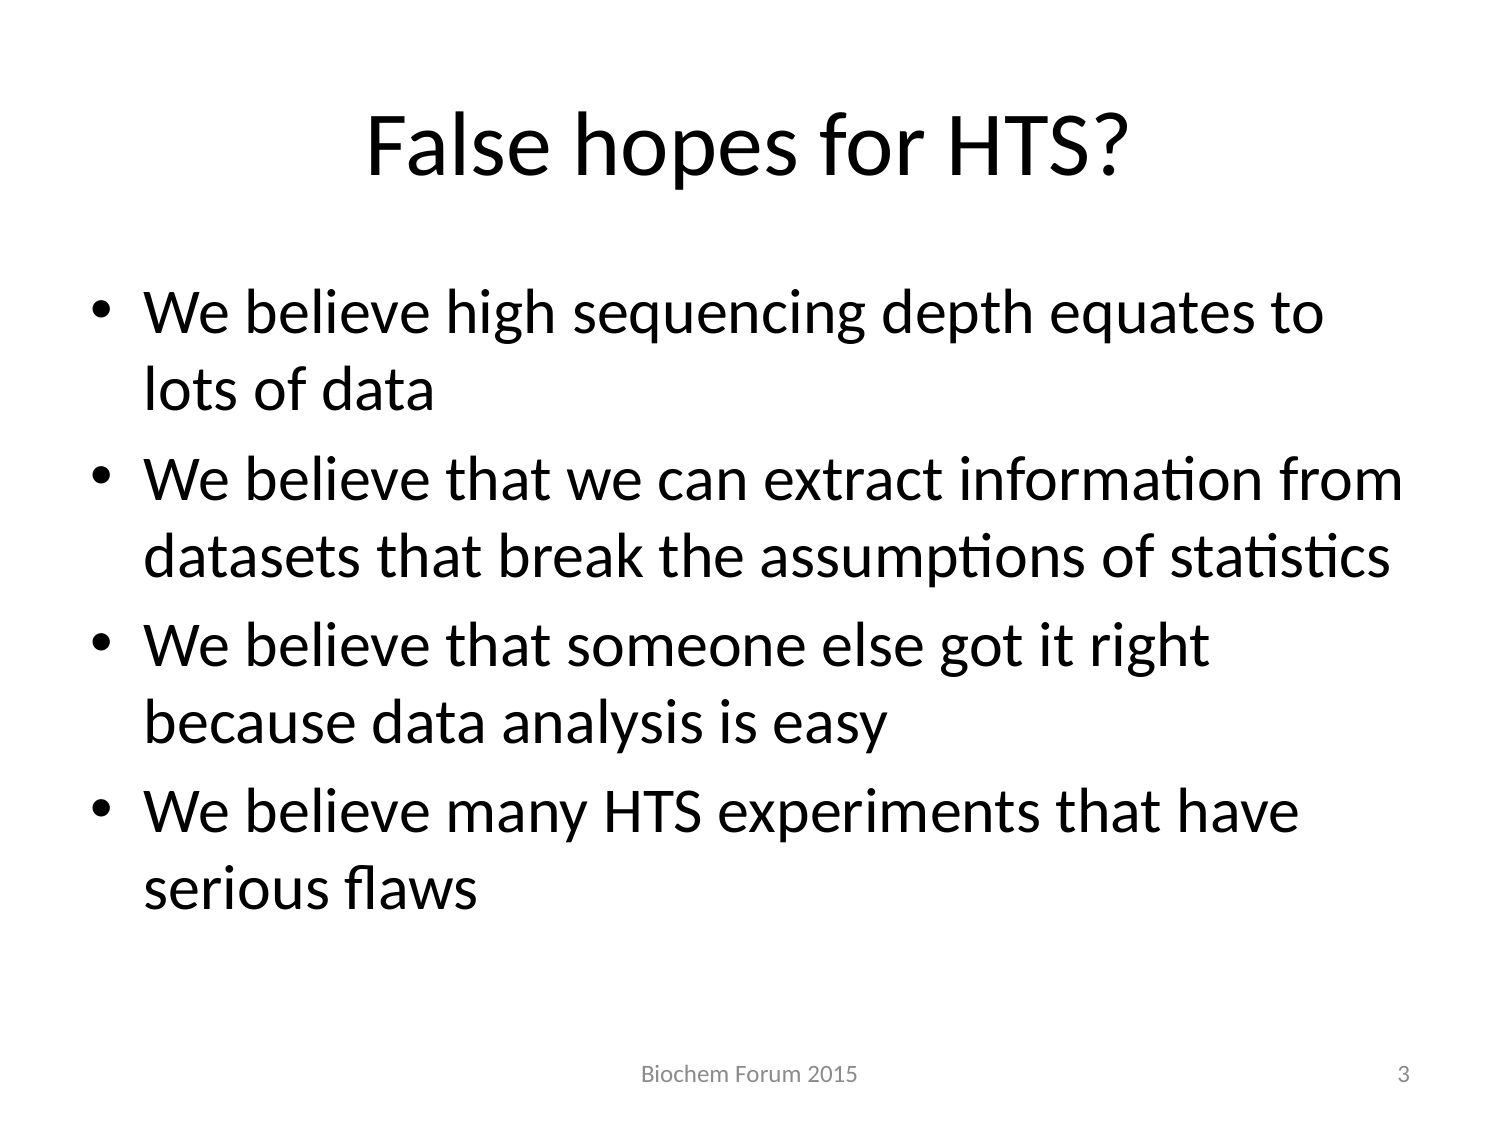

# False hopes for HTS?
We believe high sequencing depth equates to lots of data
We believe that we can extract information from datasets that break the assumptions of statistics
We believe that someone else got it right because data analysis is easy
We believe many HTS experiments that have serious flaws

Biochem Forum 2015
3